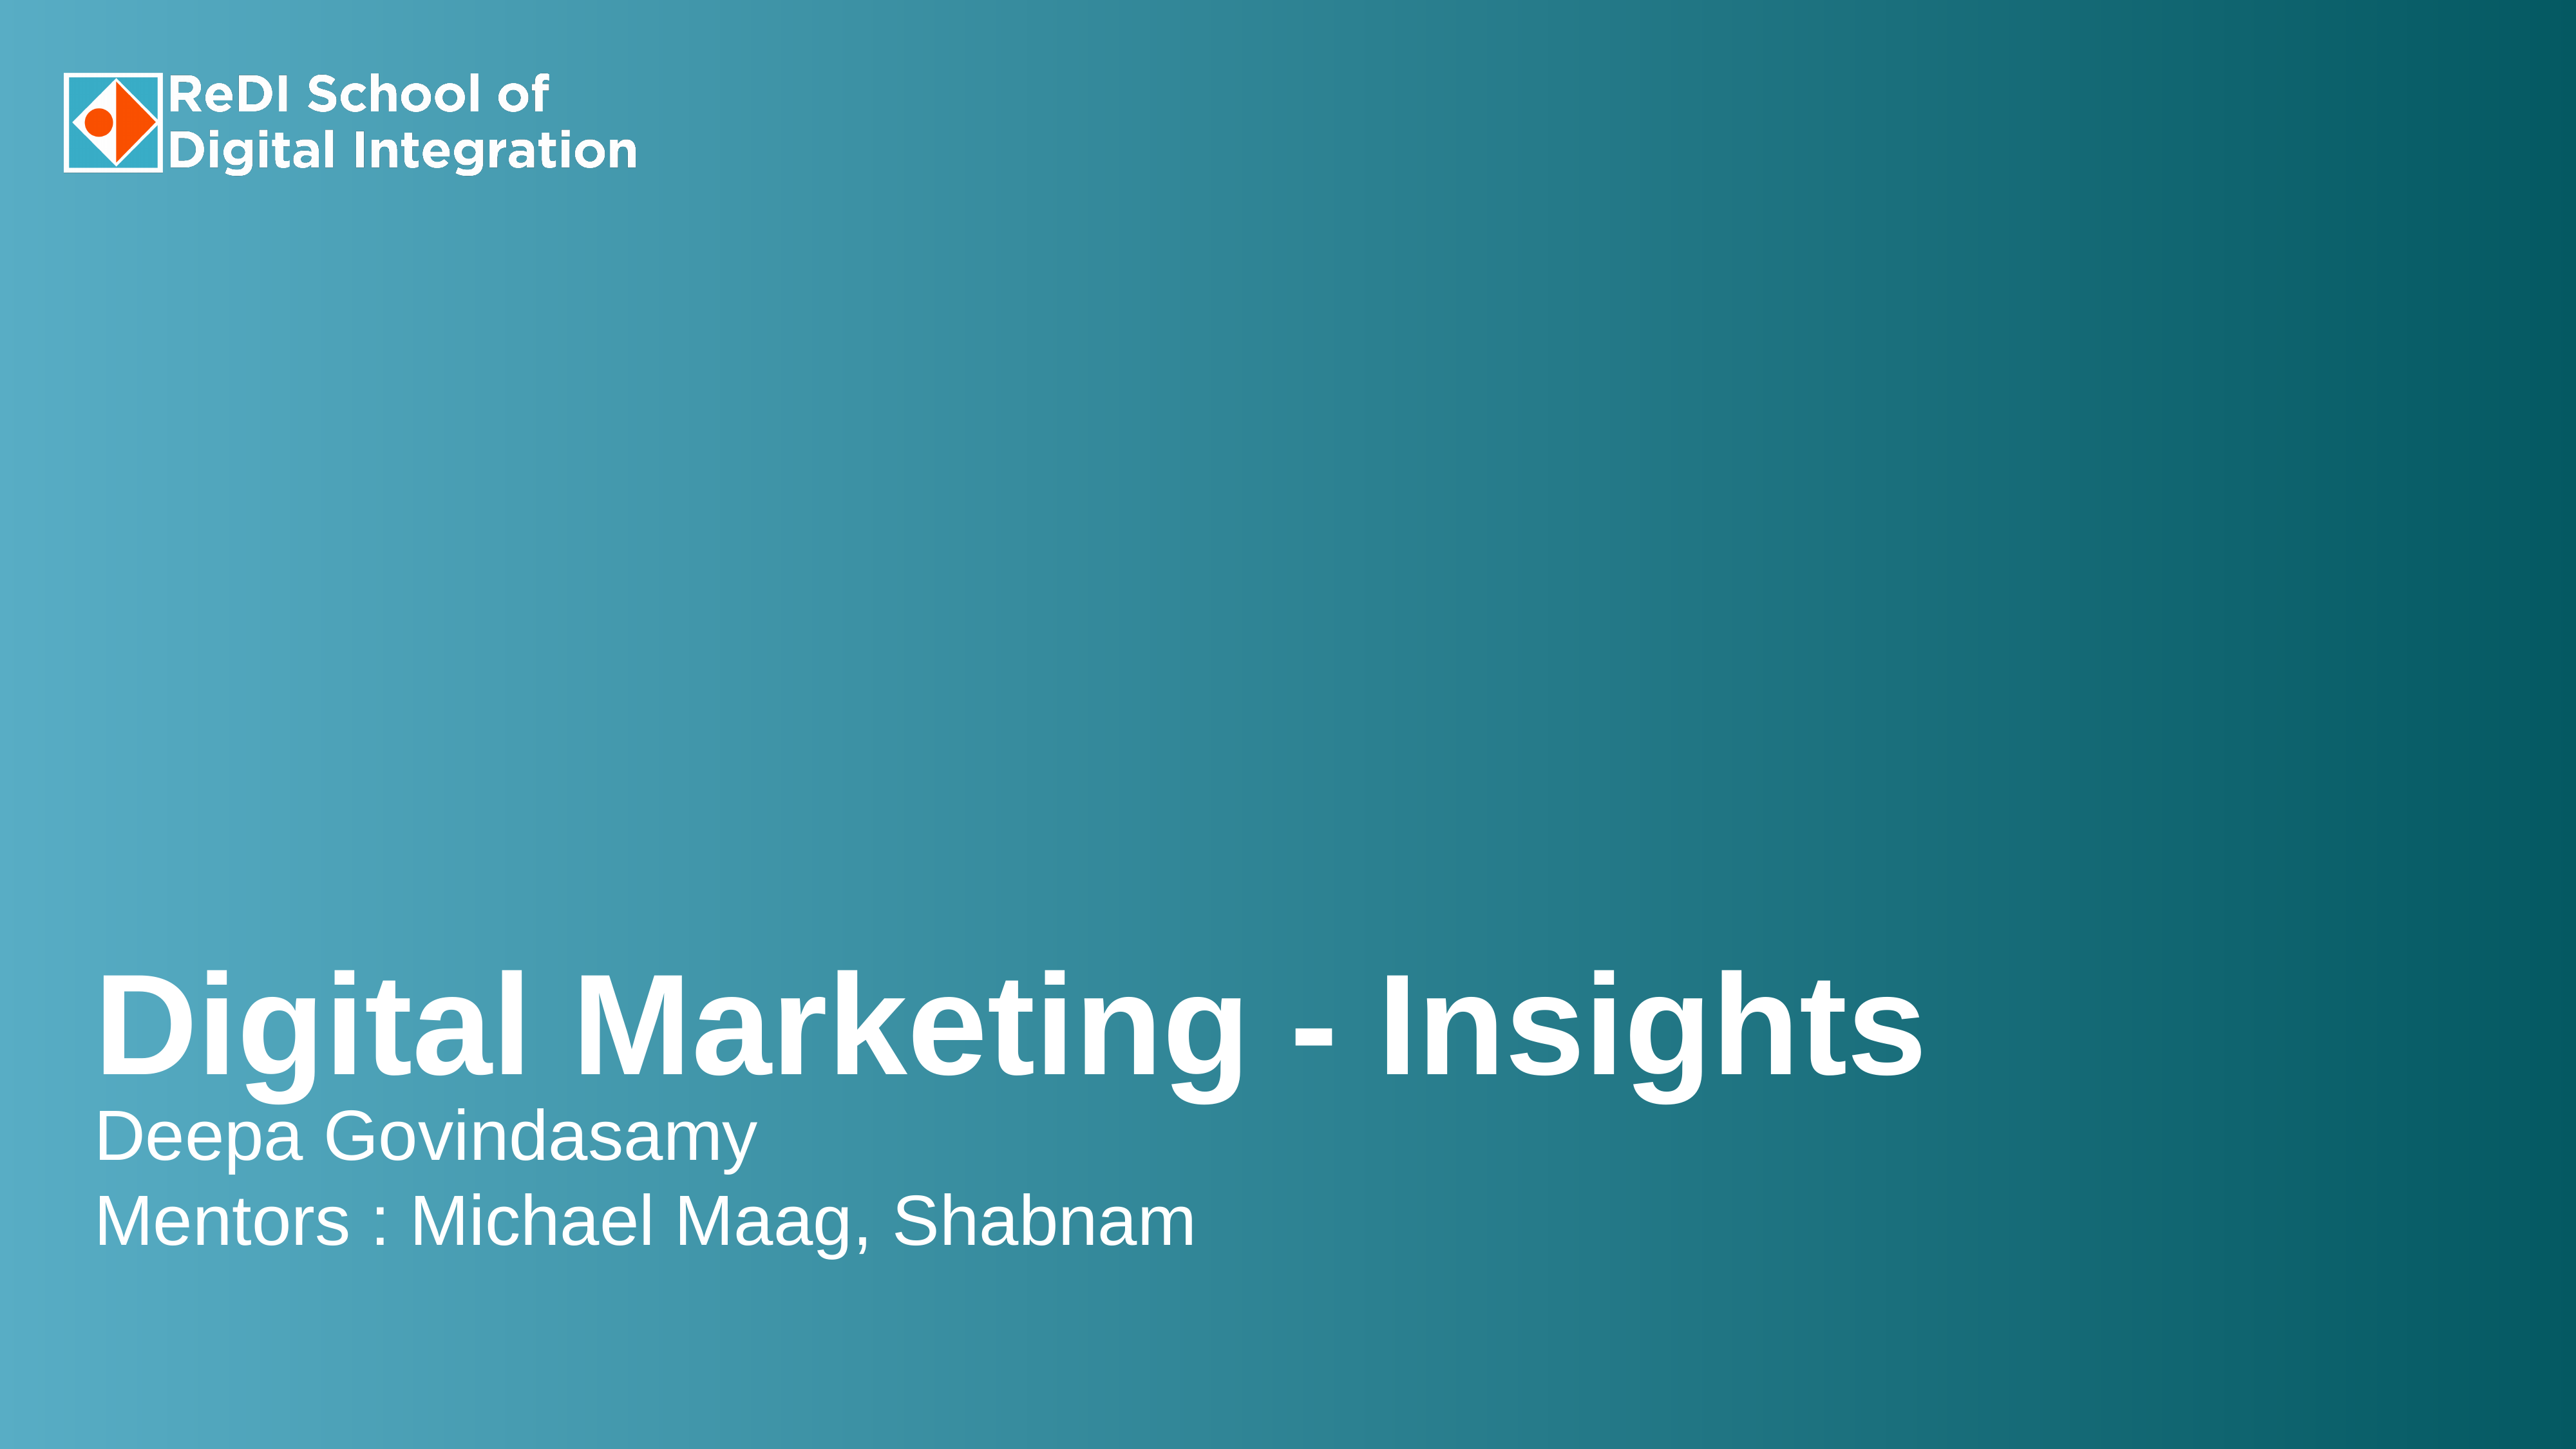

Digital Marketing - Insights
Deepa Govindasamy
Mentors : Michael Maag, Shabnam